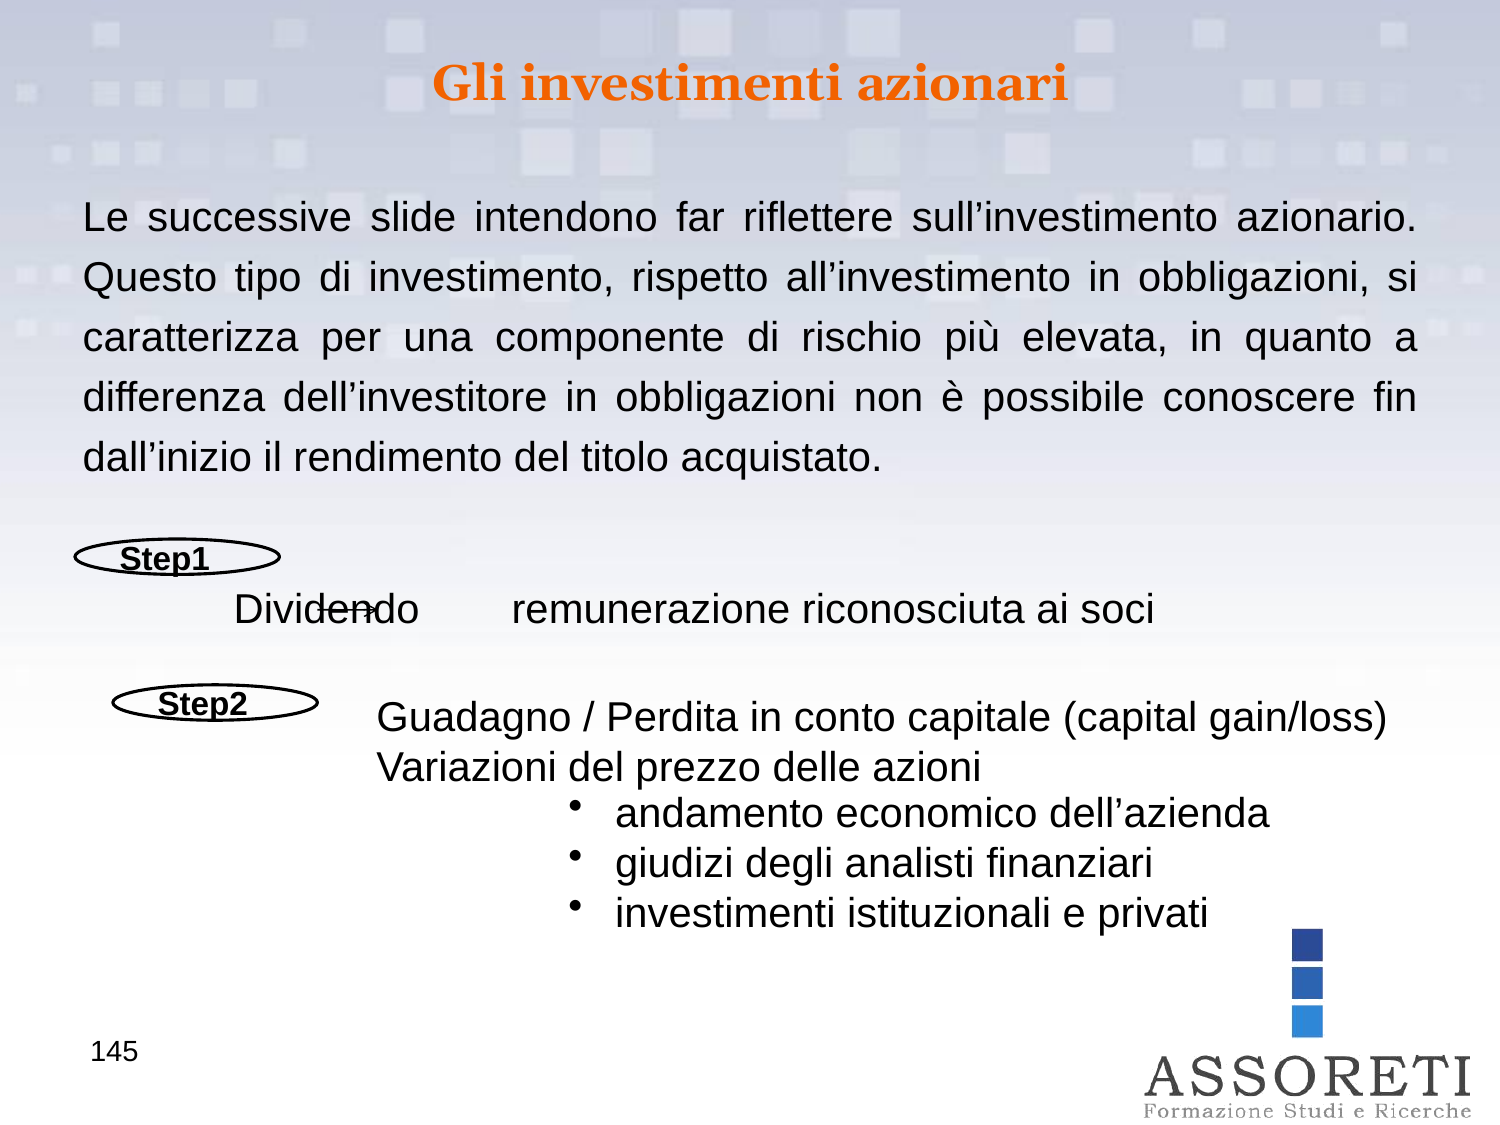

Gli investimenti azionari
Le successive slide intendono far riflettere sull’investimento azionario. Questo tipo di investimento, rispetto all’investimento in obbligazioni, si caratterizza per una componente di rischio più elevata, in quanto a differenza dell’investitore in obbligazioni non è possibile conoscere fin dall’inizio il rendimento del titolo acquistato.
Step1
Dividendo        remunerazione riconosciuta ai soci

Guadagno / Perdita in conto capitale (capital gain/loss)
Variazioni del prezzo delle azioni
Step2
 andamento economico dell’azienda
 giudizi degli analisti finanziari
 investimenti istituzionali e privati
145